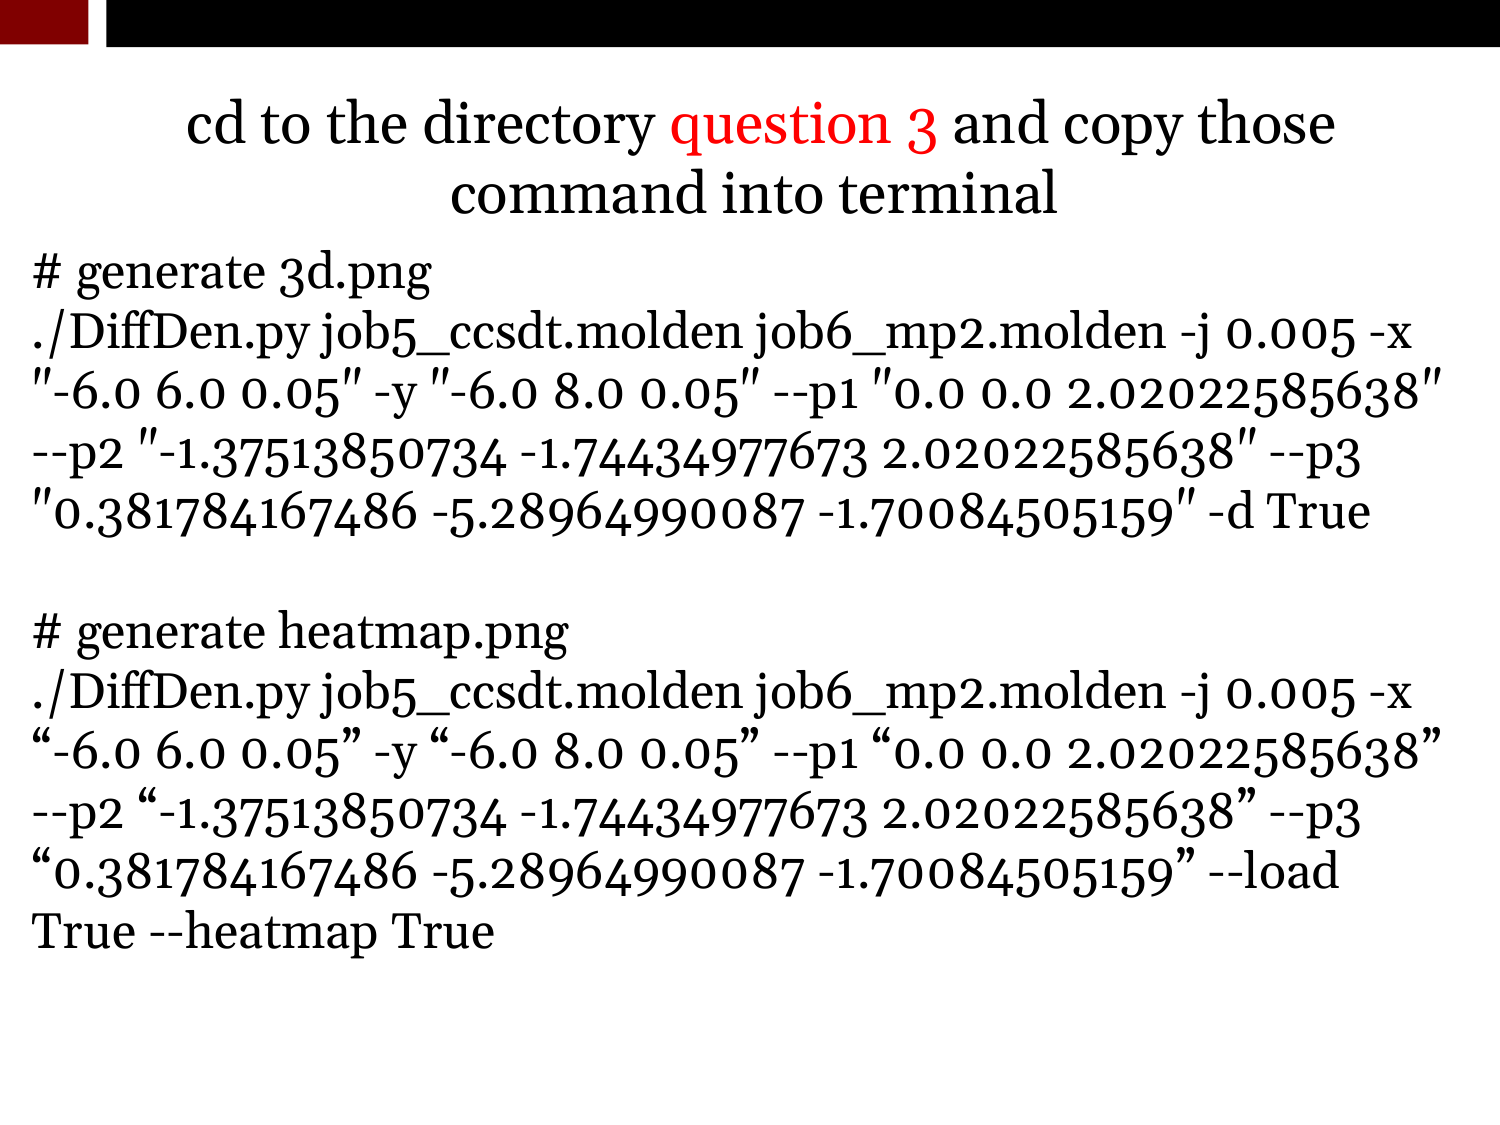

cd to the directory question 3 and copy those command into terminal
# generate 3d.png
./DiffDen.py job5_ccsdt.molden job6_mp2.molden -j 0.005 -x "-6.0 6.0 0.05" -y "-6.0 8.0 0.05" --p1 "0.0 0.0 2.02022585638" --p2 "-1.37513850734 -1.74434977673 2.02022585638" --p3 "0.381784167486 -5.28964990087 -1.70084505159" -d True

# generate heatmap.png
./DiffDen.py job5_ccsdt.molden job6_mp2.molden -j 0.005 -x “-6.0 6.0 0.05” -y “-6.0 8.0 0.05” --p1 “0.0 0.0 2.02022585638” --p2 “-1.37513850734 -1.74434977673 2.02022585638” --p3 “0.381784167486 -5.28964990087 -1.70084505159” --load True --heatmap True